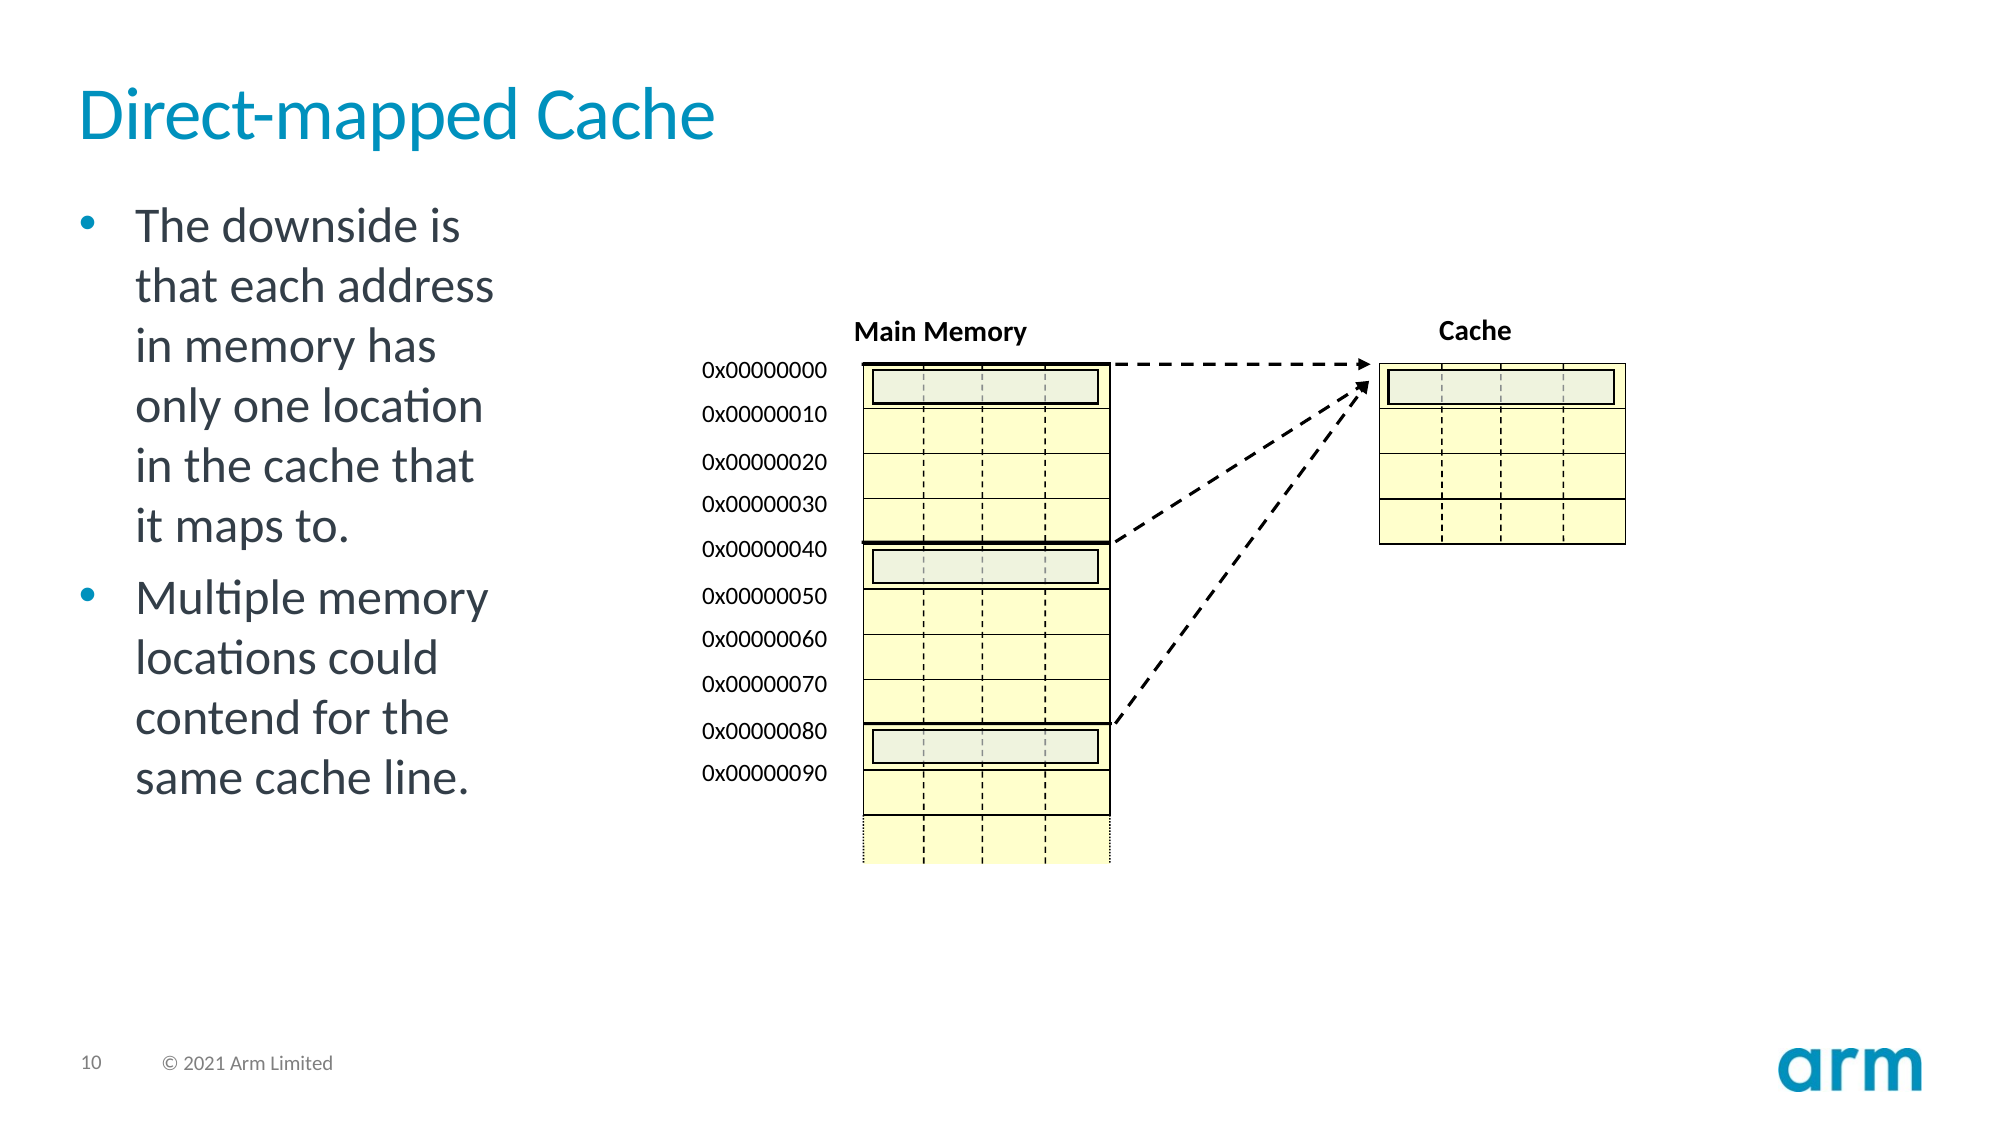

# Direct-mapped Cache
The downside is that each address in memory has only one location in the cache that it maps to.
Multiple memory locations could  contend for the same cache line.
Cache
Main Memory

0x00000000
0x00000010
0x00000020
0x00000030
0x00000040
0x00000050
0x00000060
0x00000070
0x00000080
0x00000090